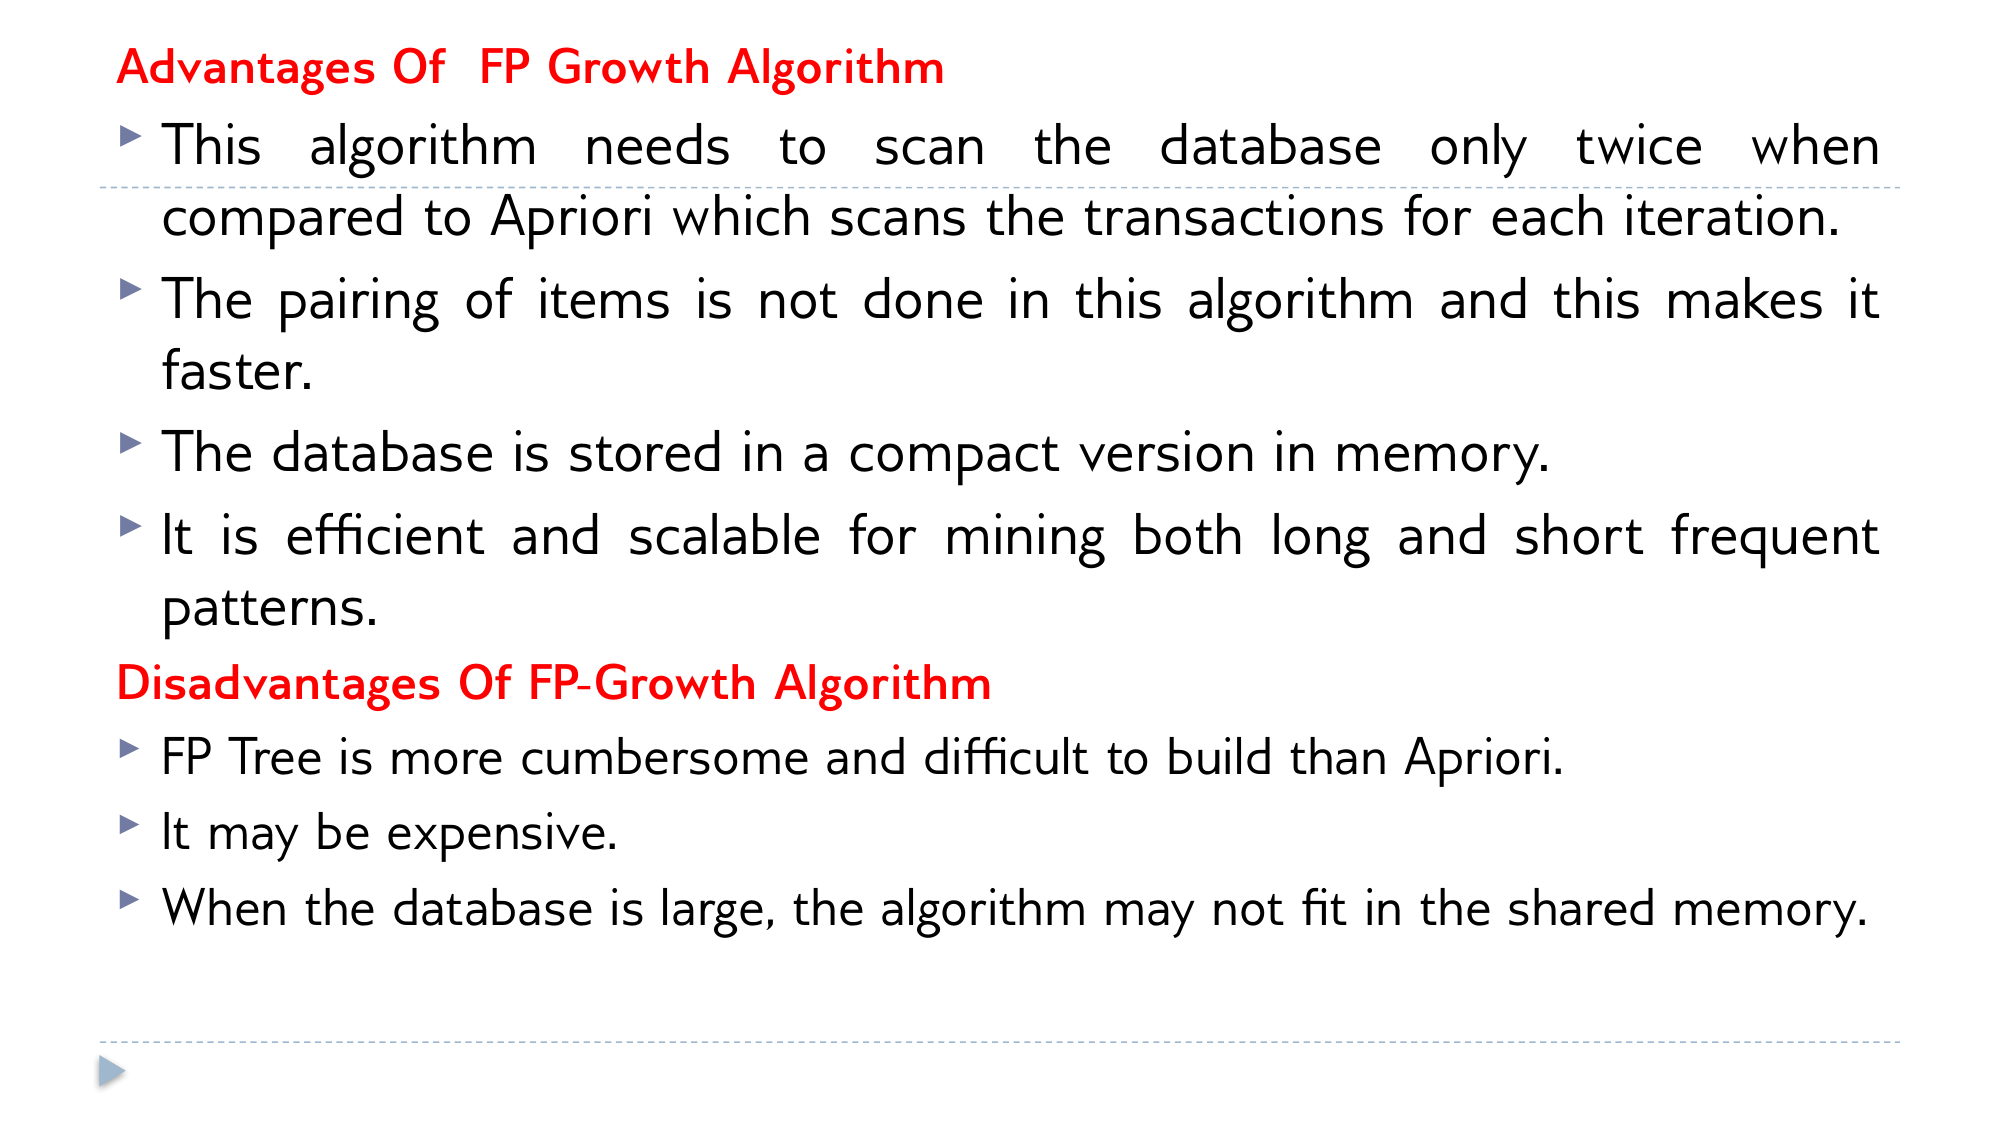

Advantages Of  FP Growth Algorithm
This algorithm needs to scan the database only twice when compared to Apriori which scans the transactions for each iteration.
The pairing of items is not done in this algorithm and this makes it faster.
The database is stored in a compact version in memory.
It is efficient and scalable for mining both long and short frequent patterns.
Disadvantages Of FP-Growth Algorithm
FP Tree is more cumbersome and difficult to build than Apriori.
It may be expensive.
When the database is large, the algorithm may not fit in the shared memory.